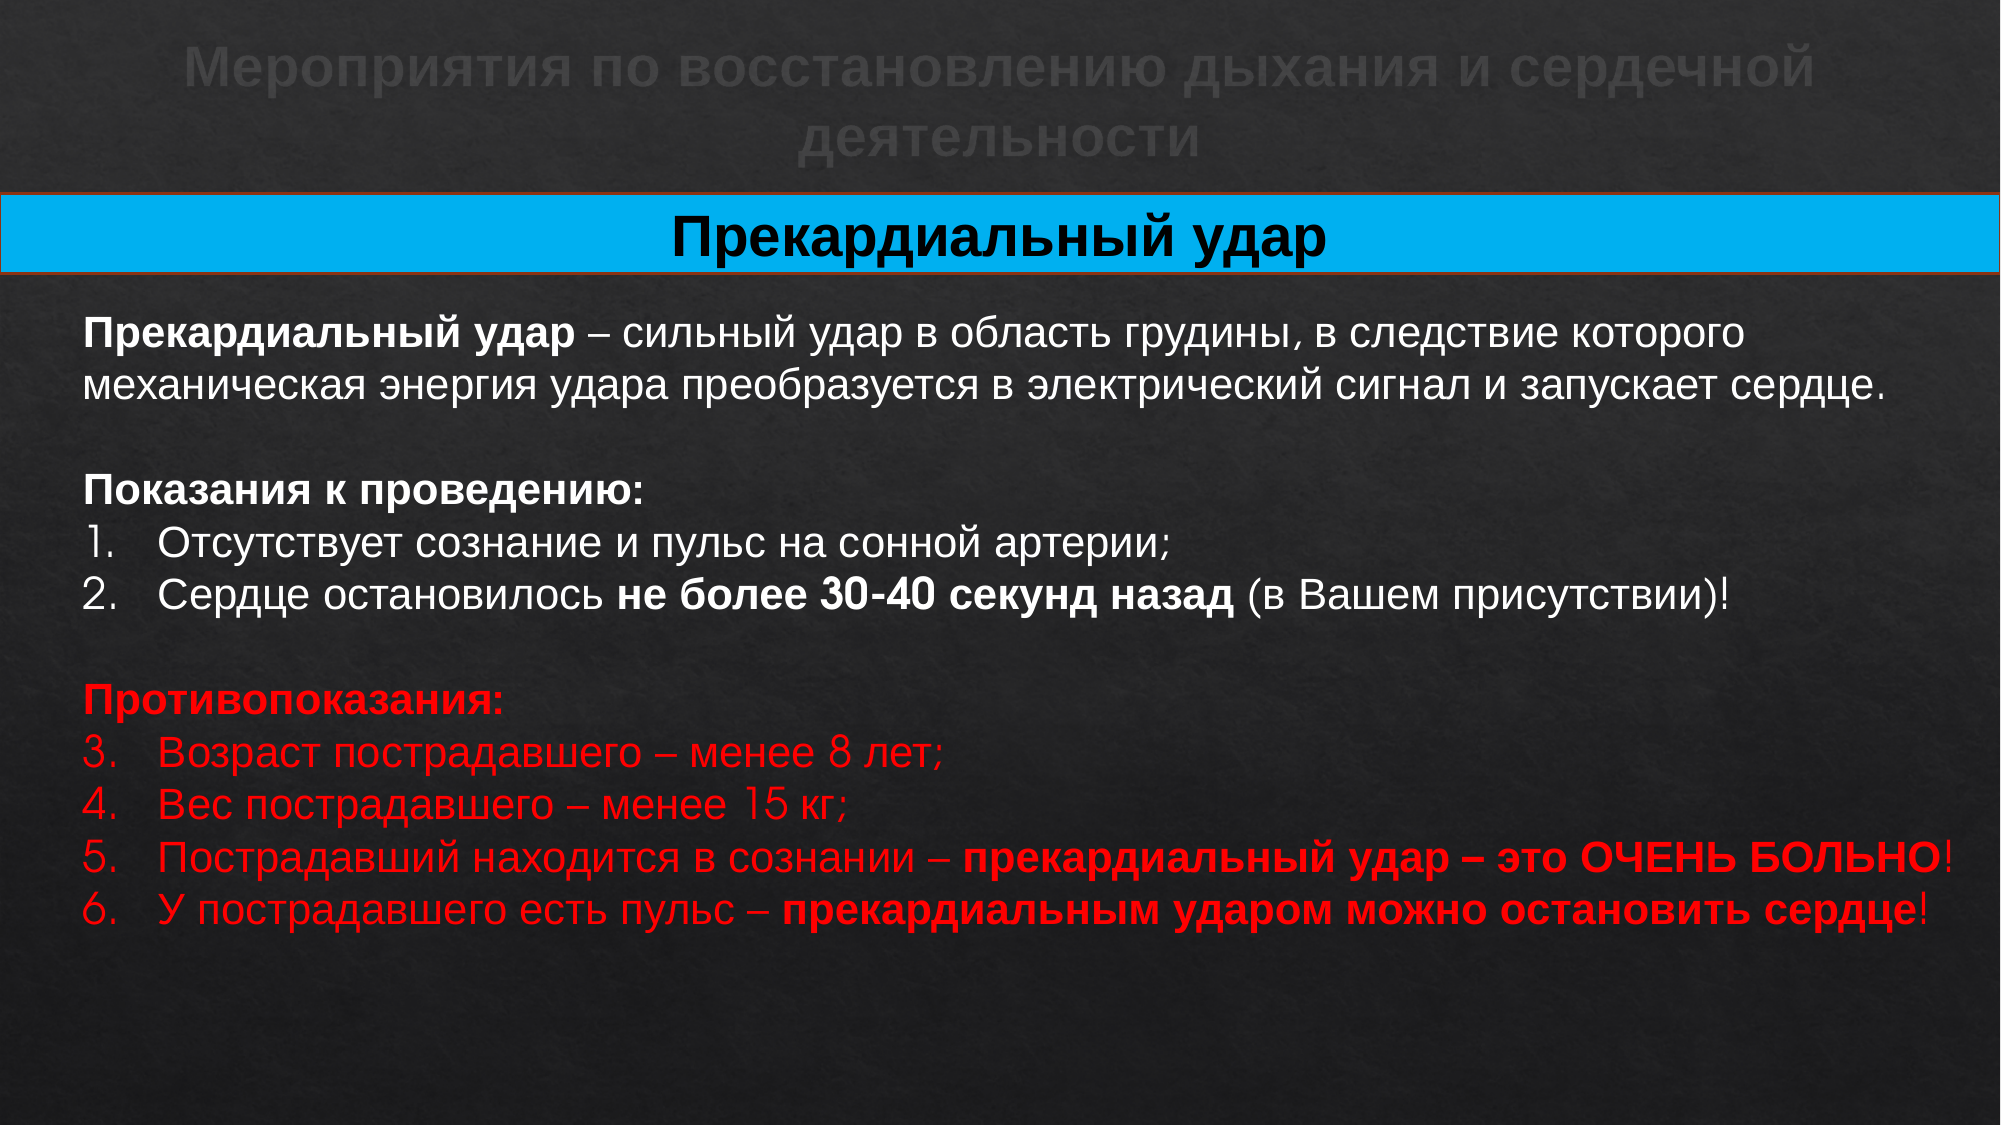

# Мероприятия по восстановлению дыхания и сердечной деятельности
Прекардиальный удар
Прекардиальный удар – сильный удар в область грудины, в следствие которого механическая энергия удара преобразуется в электрический сигнал и запускает сердце.

Показания к проведению:
Отсутствует сознание и пульс на сонной артерии;
Сердце остановилось не более 30-40 секунд назад (в Вашем присутствии)!

Противопоказания:
Возраст пострадавшего – менее 8 лет;
Вес пострадавшего – менее 15 кг;
Пострадавший находится в сознании – прекардиальный удар – это ОЧЕНЬ БОЛЬНО!
У пострадавшего есть пульс – прекардиальным ударом можно остановить сердце!